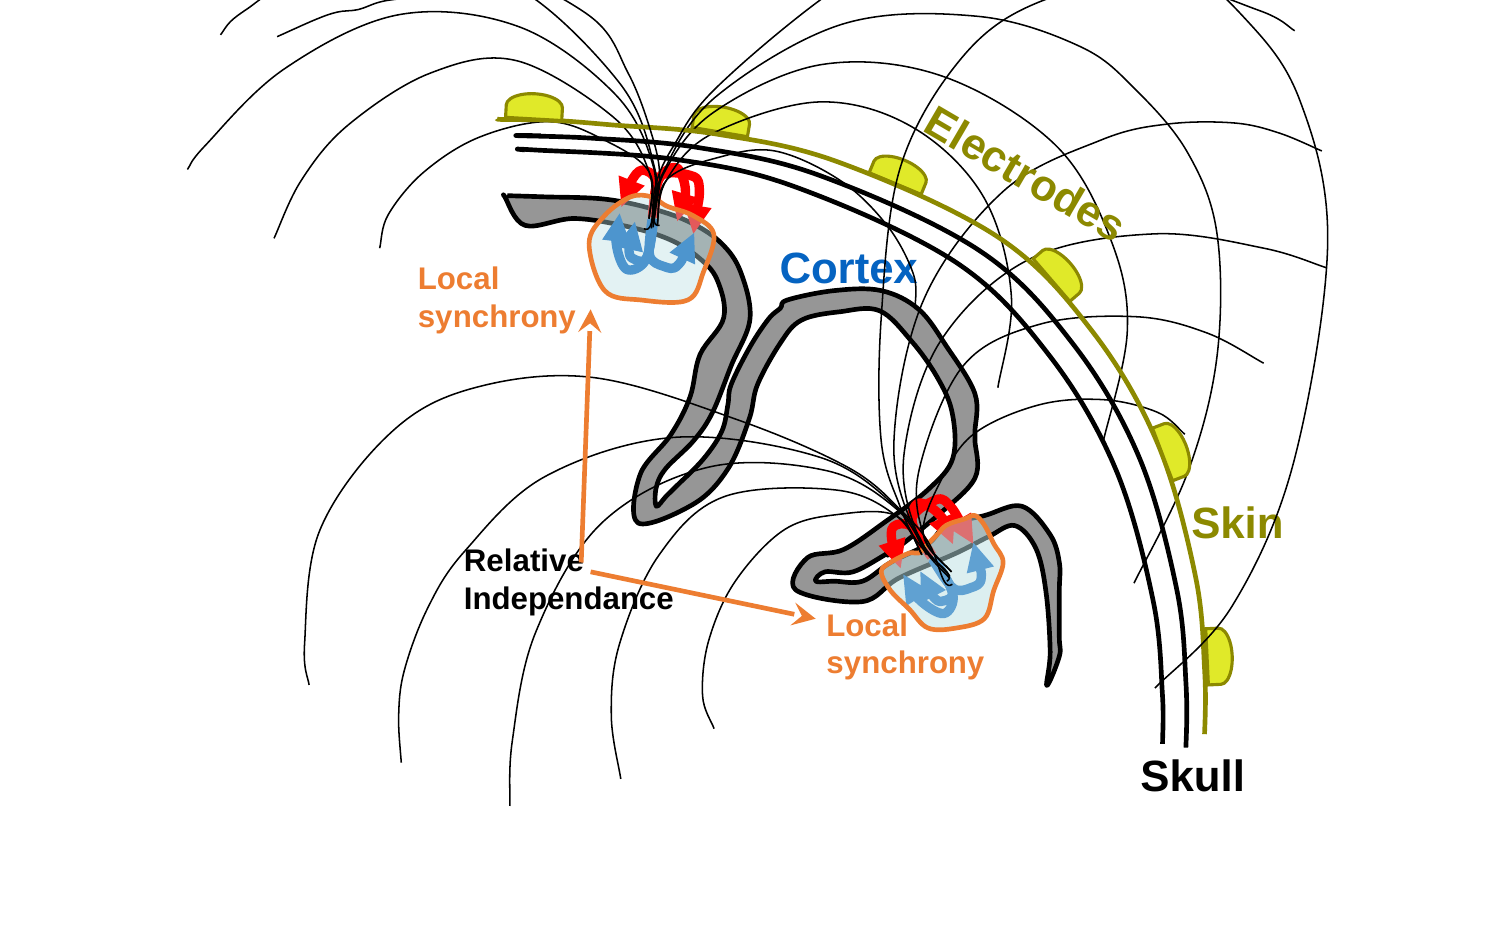

Electrodes

Cortex

Local synchrony

Skin

Relative Independance

Local
synchrony

Skull